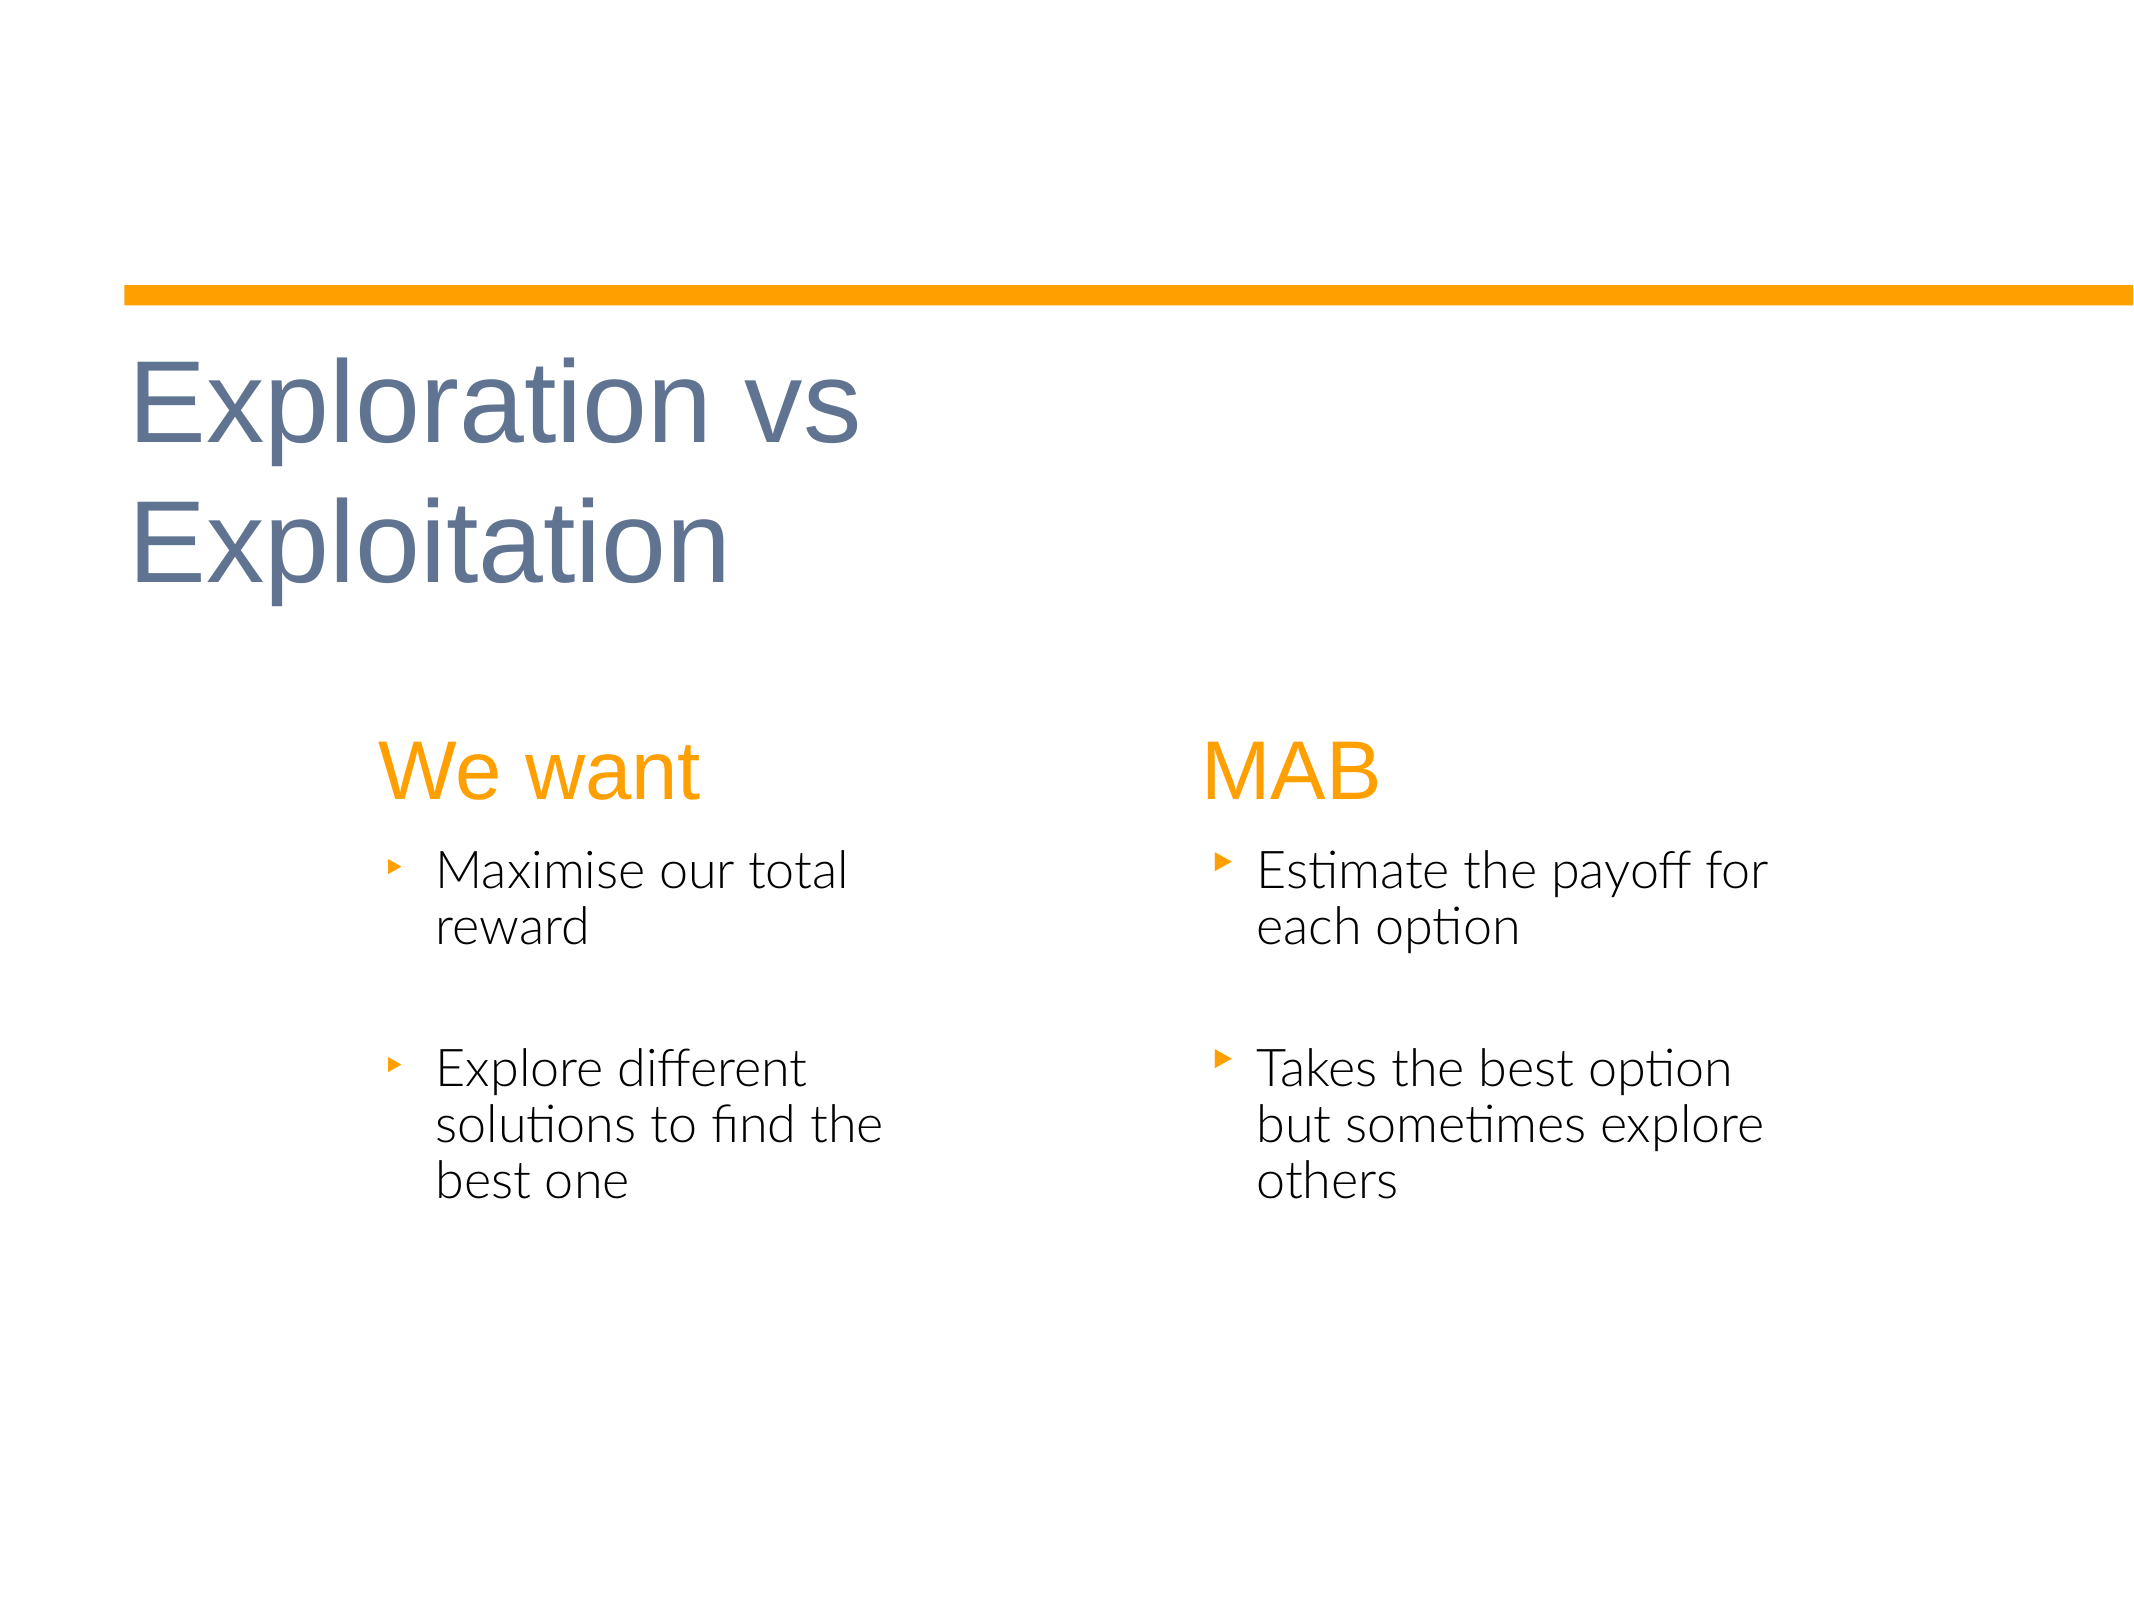

Exploration vs Exploitation
We want
Maximise our total reward

Explore different solutions to find the best one
MAB
Estimate the payoff for each option

Takes the best option but sometimes explore others